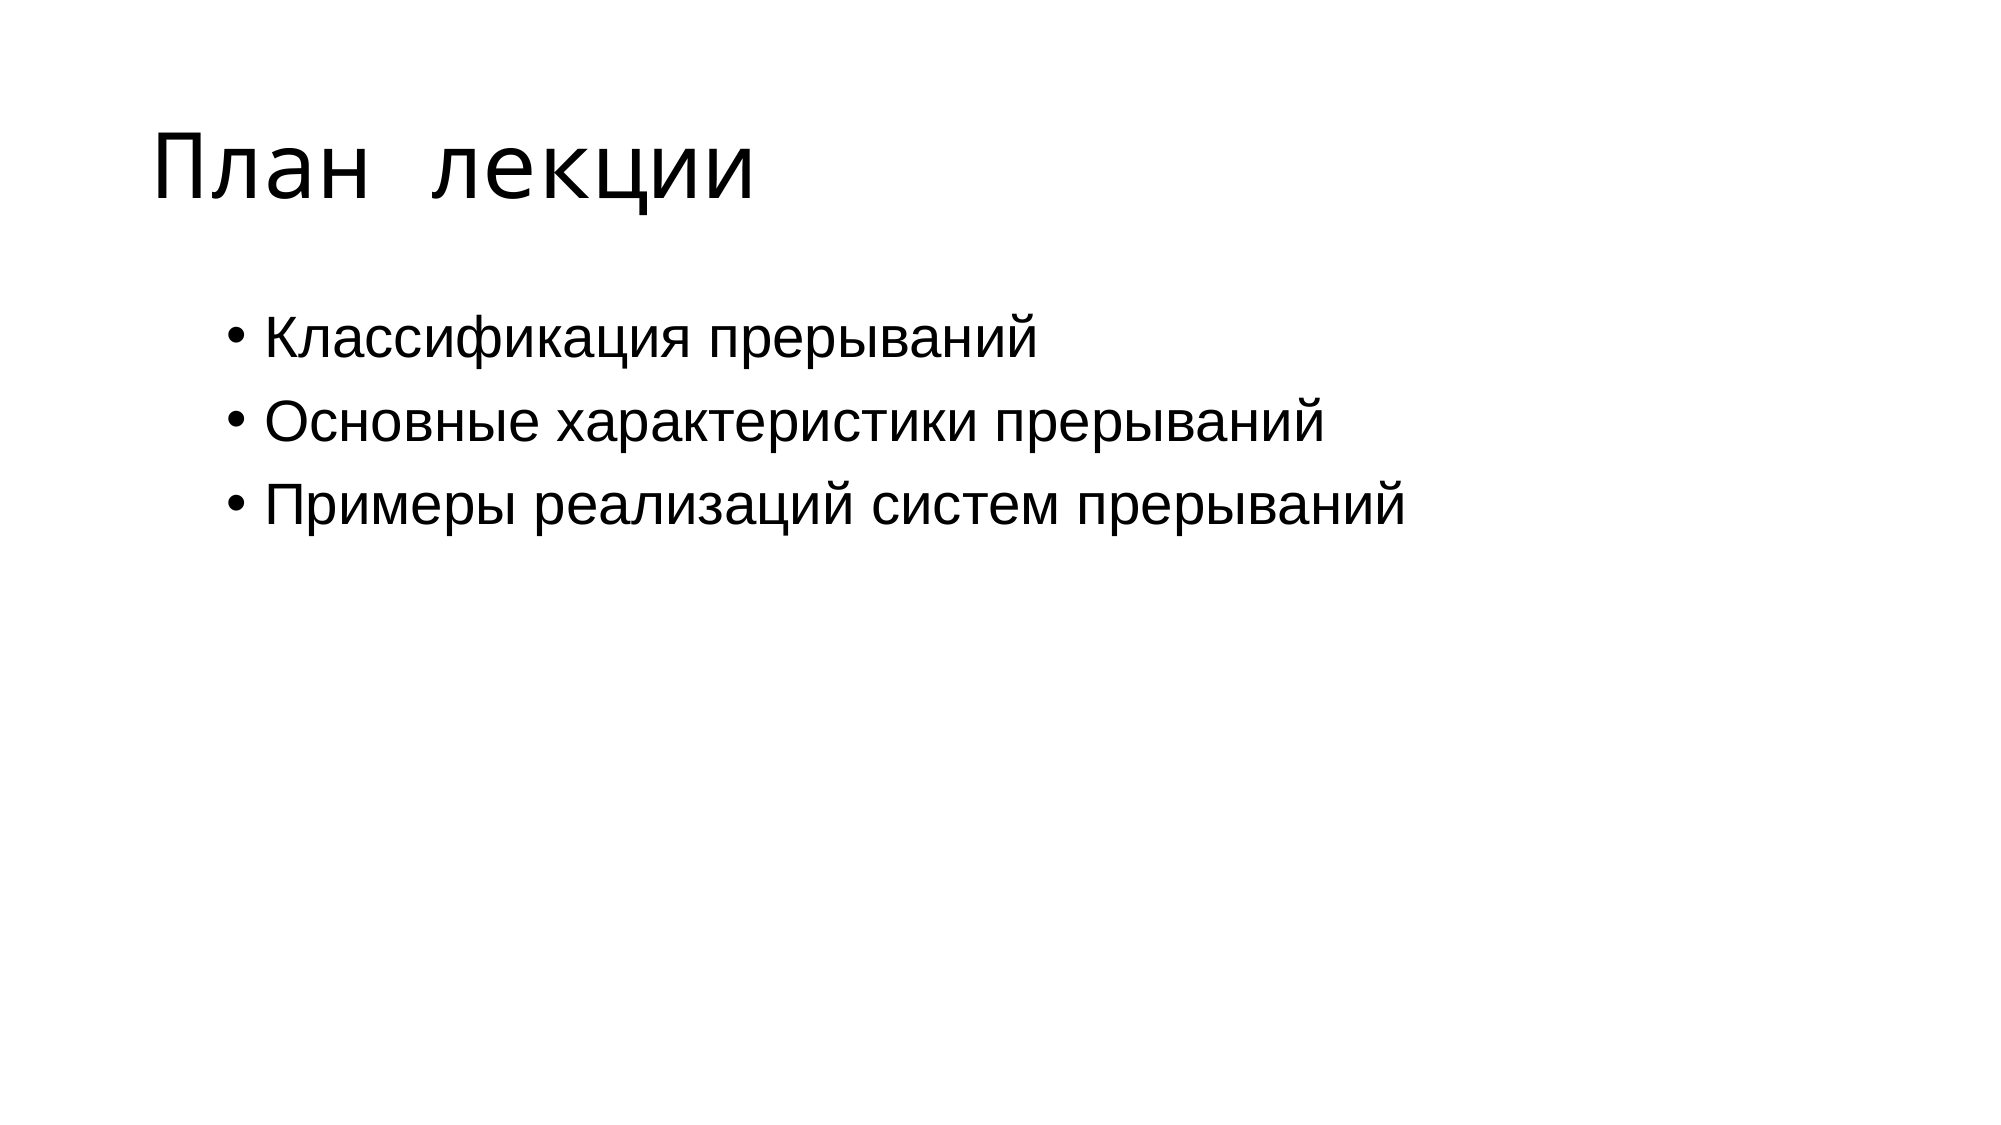

# План лекции
Классификация прерываний
Основные характеристики прерываний
Примеры реализаций систем прерываний